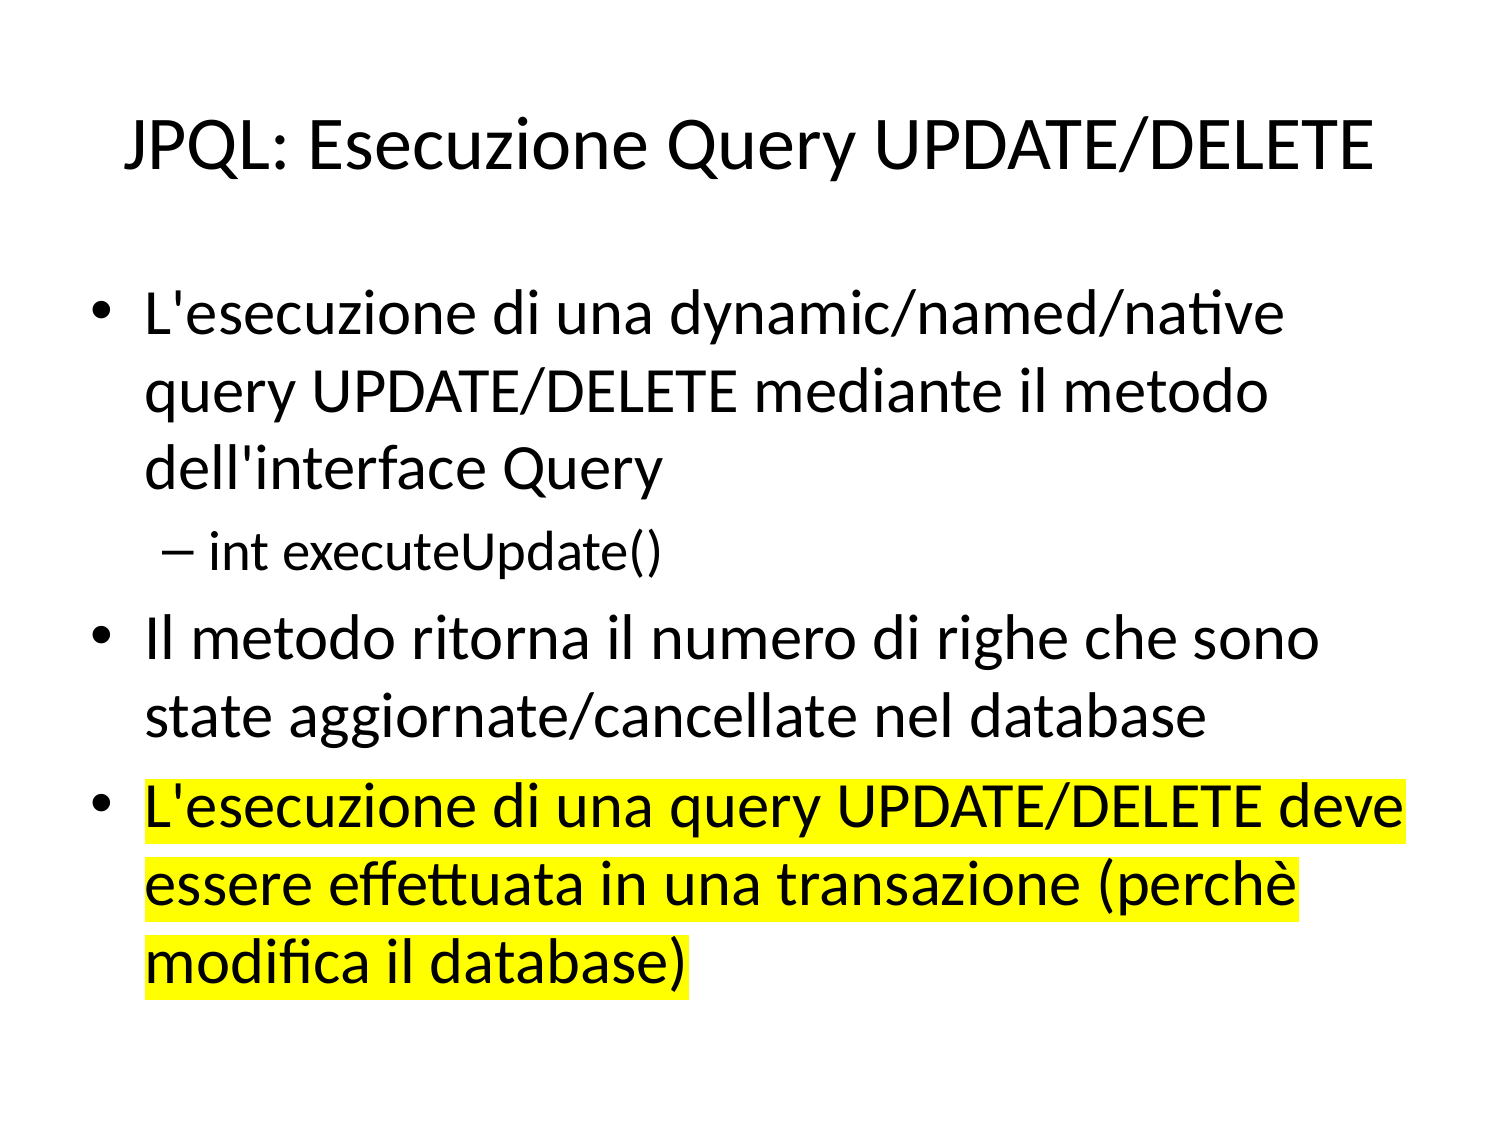

# JPQL: Esecuzione Query UPDATE/DELETE
L'esecuzione di una dynamic/named/native query UPDATE/DELETE mediante il metodo dell'interface Query
int executeUpdate()
Il metodo ritorna il numero di righe che sono state aggiornate/cancellate nel database
L'esecuzione di una query UPDATE/DELETE deve essere effettuata in una transazione (perchè modifica il database)